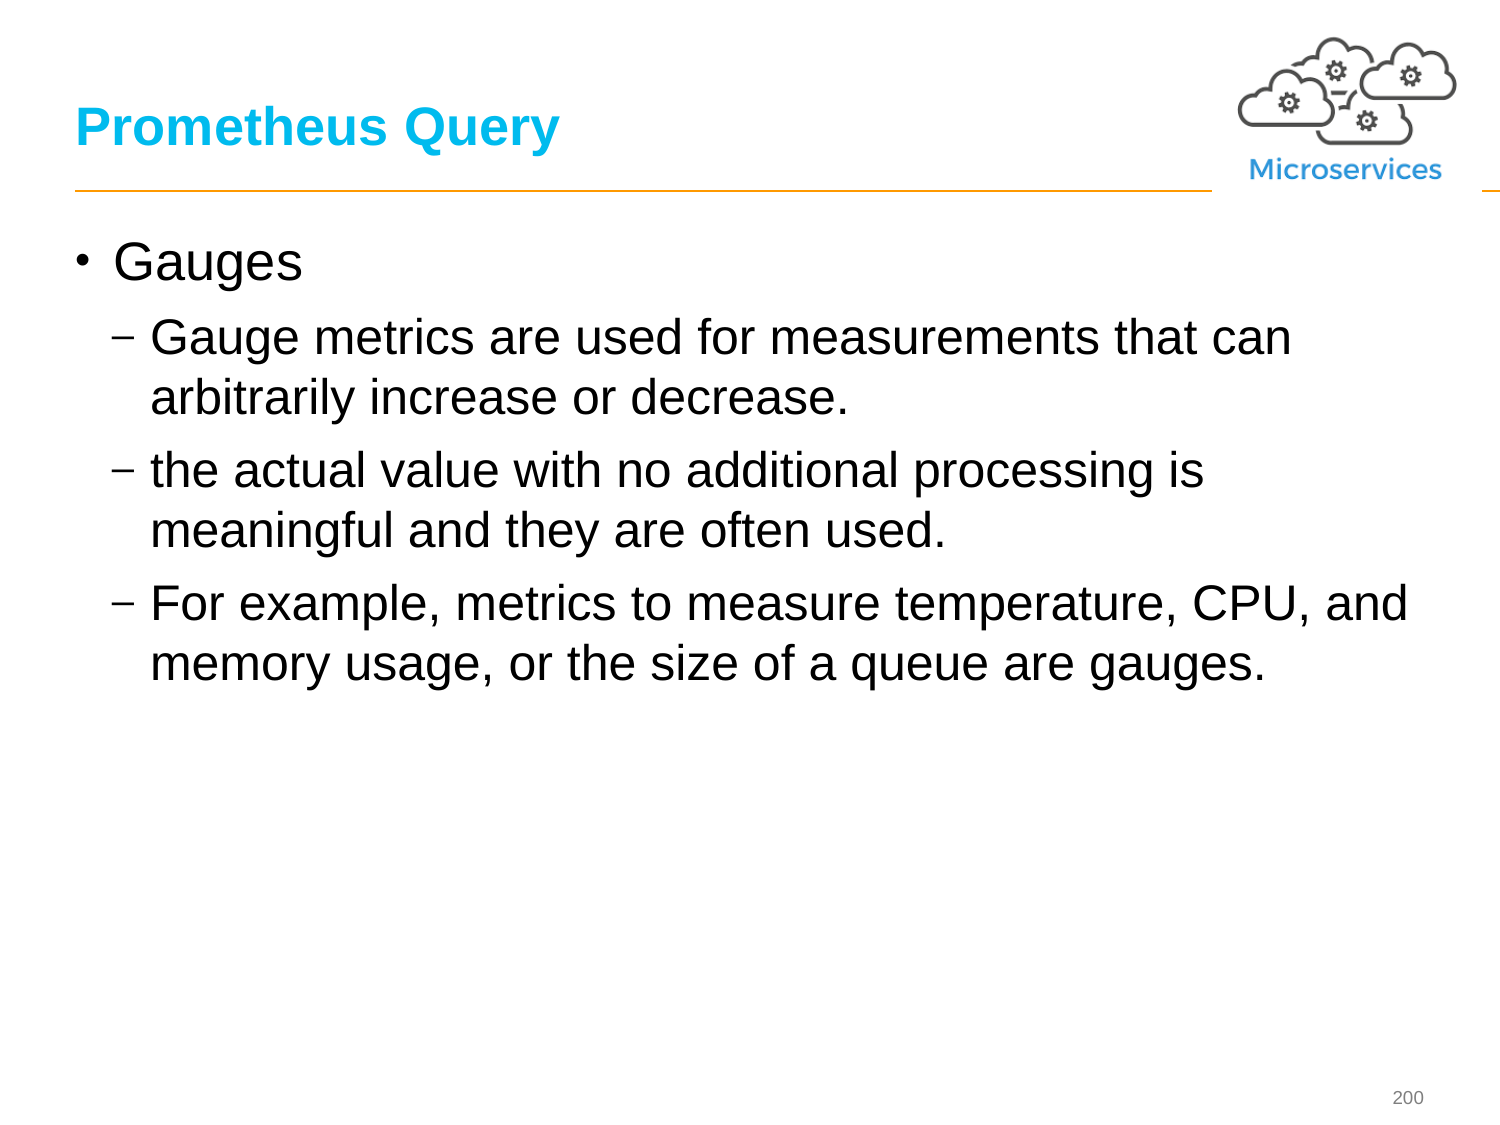

# Prometheus Query
Gauges
Gauge metrics are used for measurements that can arbitrarily increase or decrease.
the actual value with no additional processing is meaningful and they are often used.
For example, metrics to measure temperature, CPU, and memory usage, or the size of a queue are gauges.